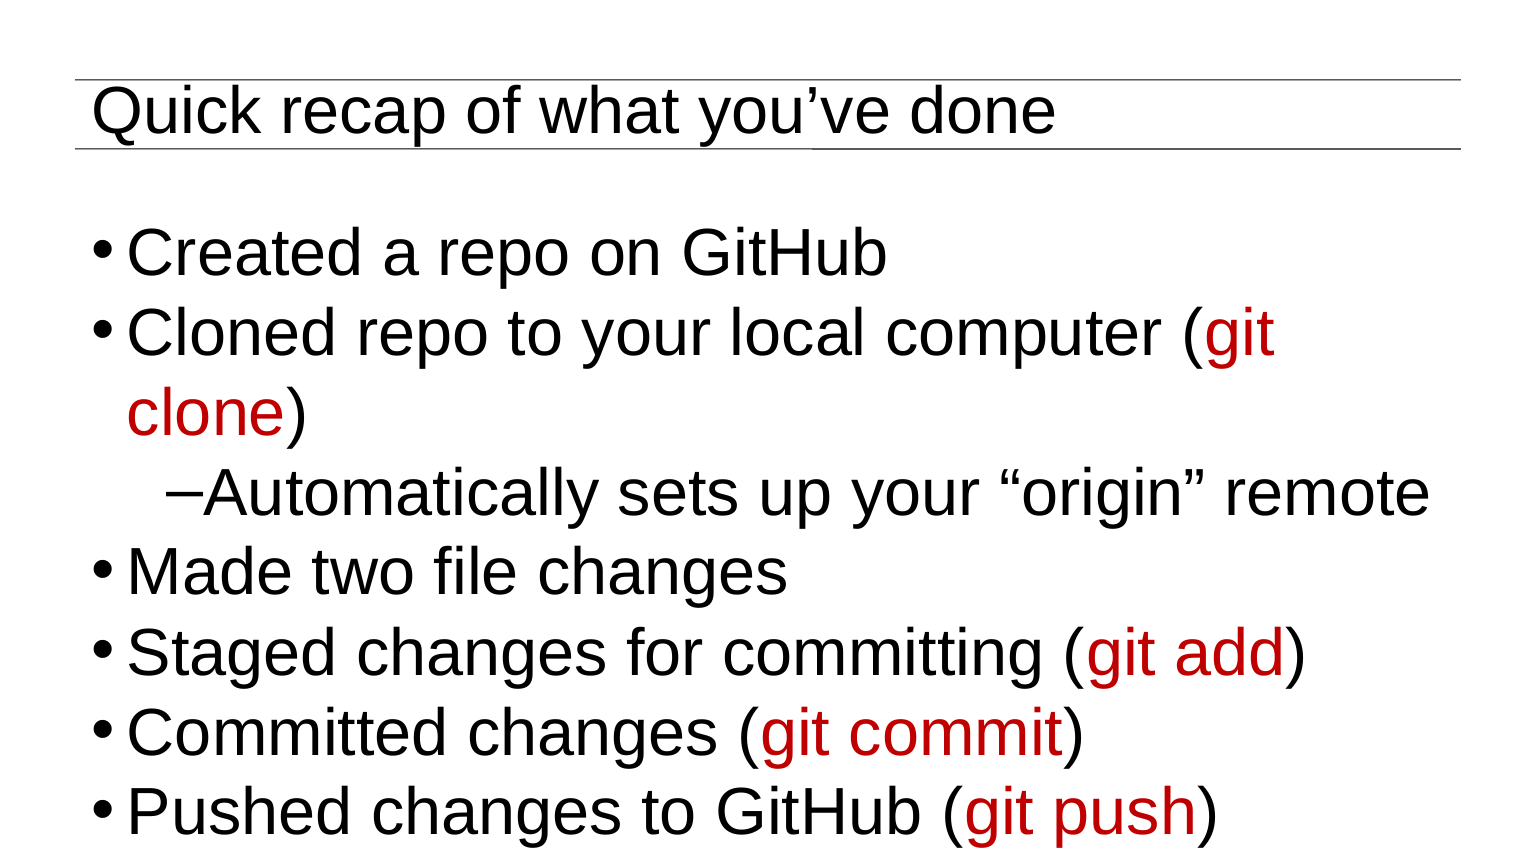

Quick recap of what you’ve done
Created a repo on GitHub
Cloned repo to your local computer (git clone)
Automatically sets up your “origin” remote
Made two file changes
Staged changes for committing (git add)
Committed changes (git commit)
Pushed changes to GitHub (git push)
Inspected along the way (git remote, git status, git log)